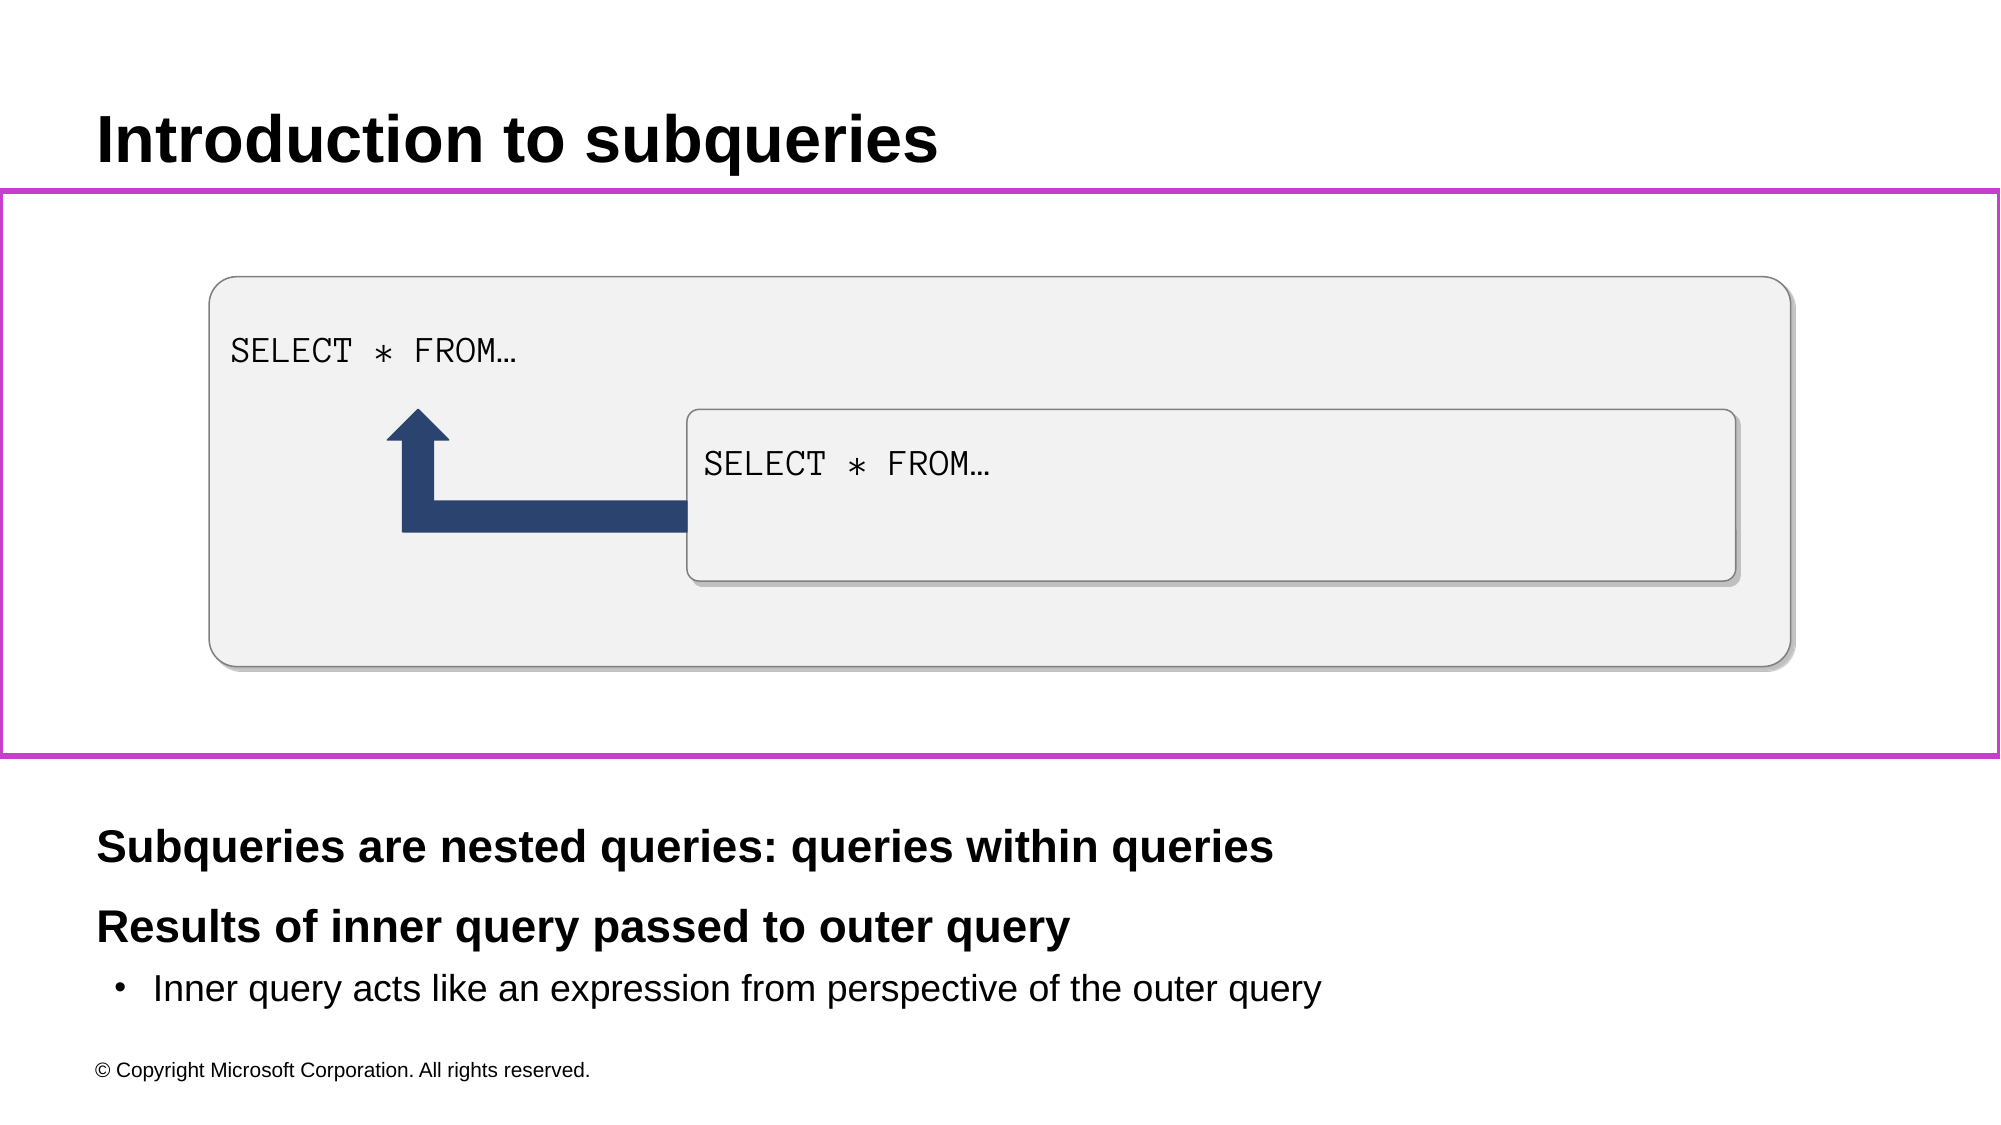

# Introduction to subqueries

SELECT * FROM…

SELECT * FROM…
Subqueries are nested queries: queries within queries
Results of inner query passed to outer query
Inner query acts like an expression from perspective of the outer query